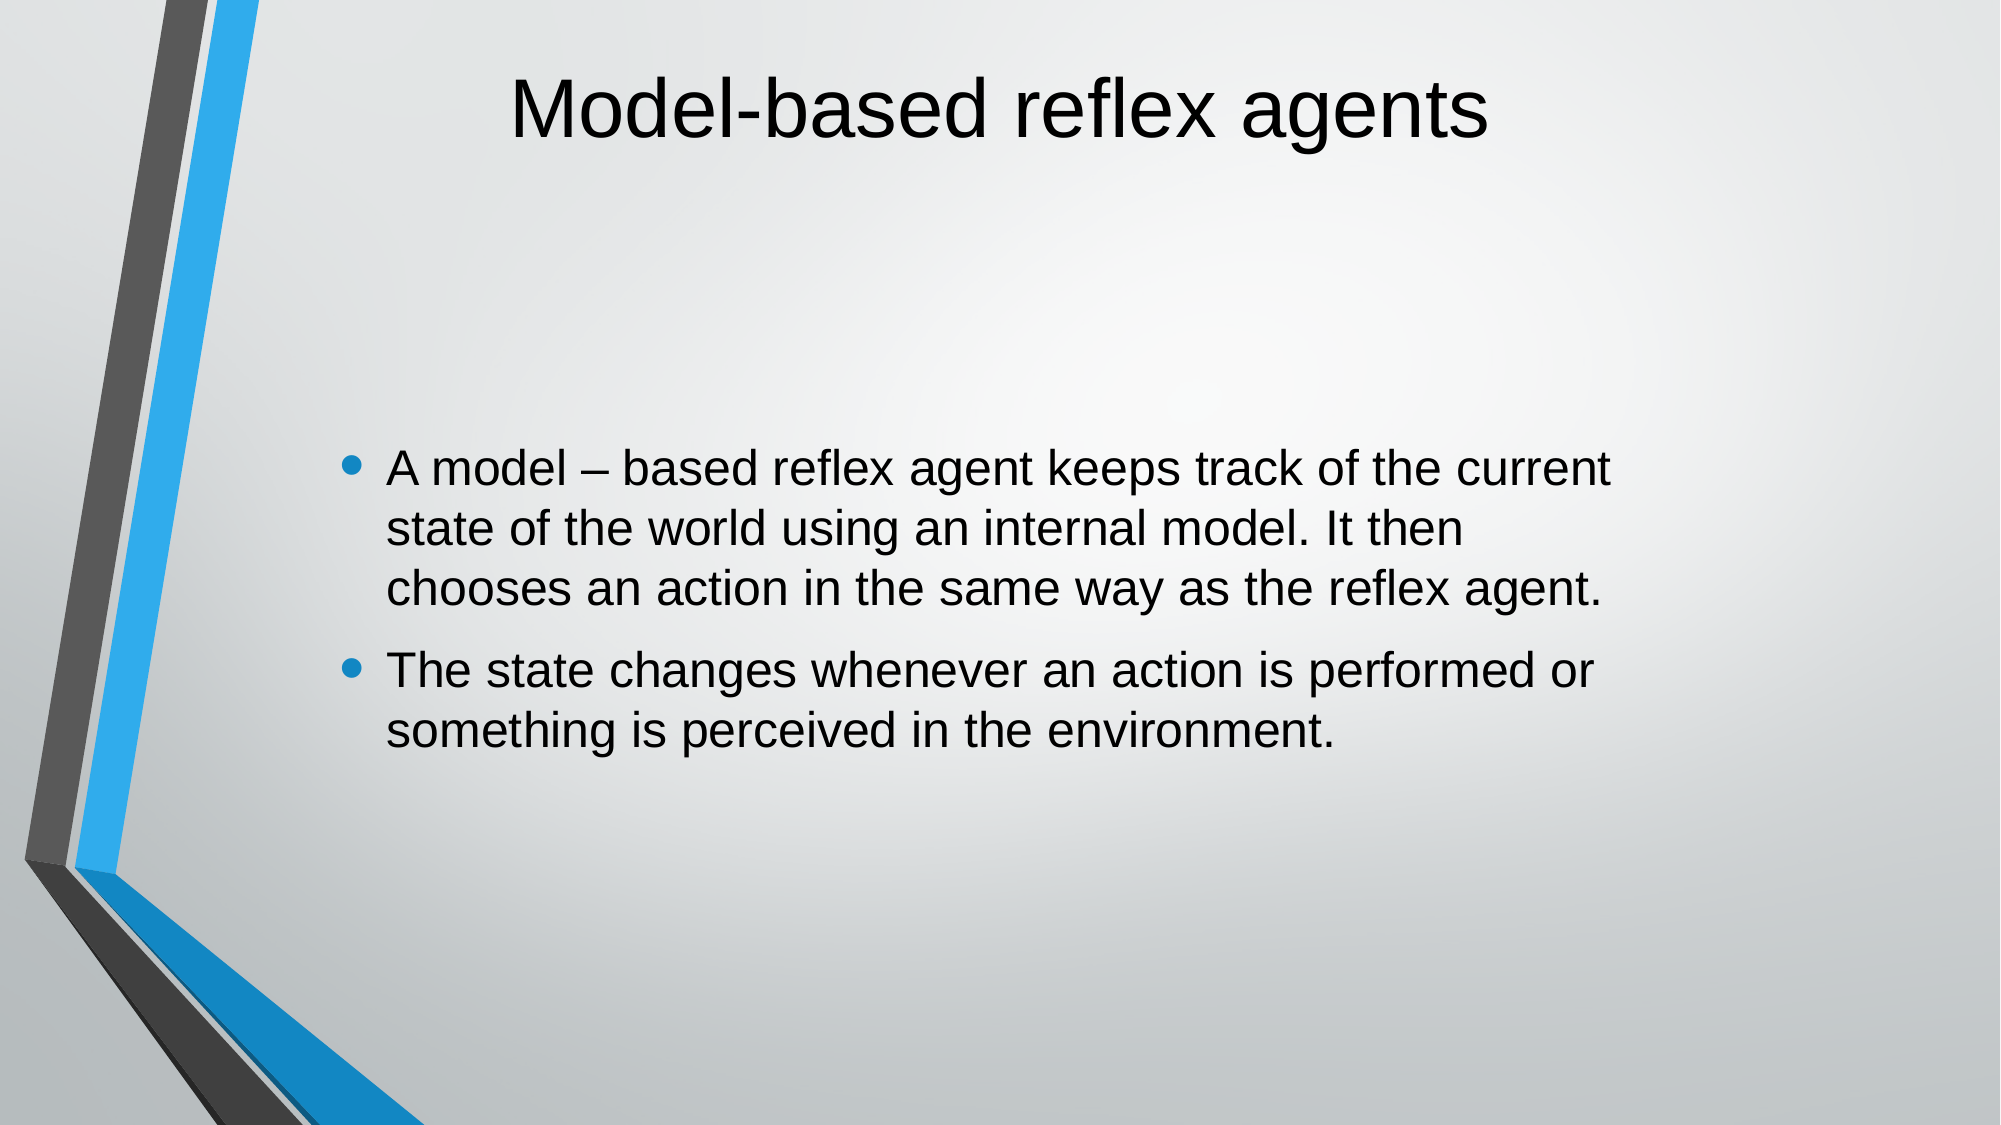

# Model-based reflex agents
A model – based reflex agent keeps track of the current state of the world using an internal model. It then chooses an action in the same way as the reflex agent.
The state changes whenever an action is performed or something is perceived in the environment.